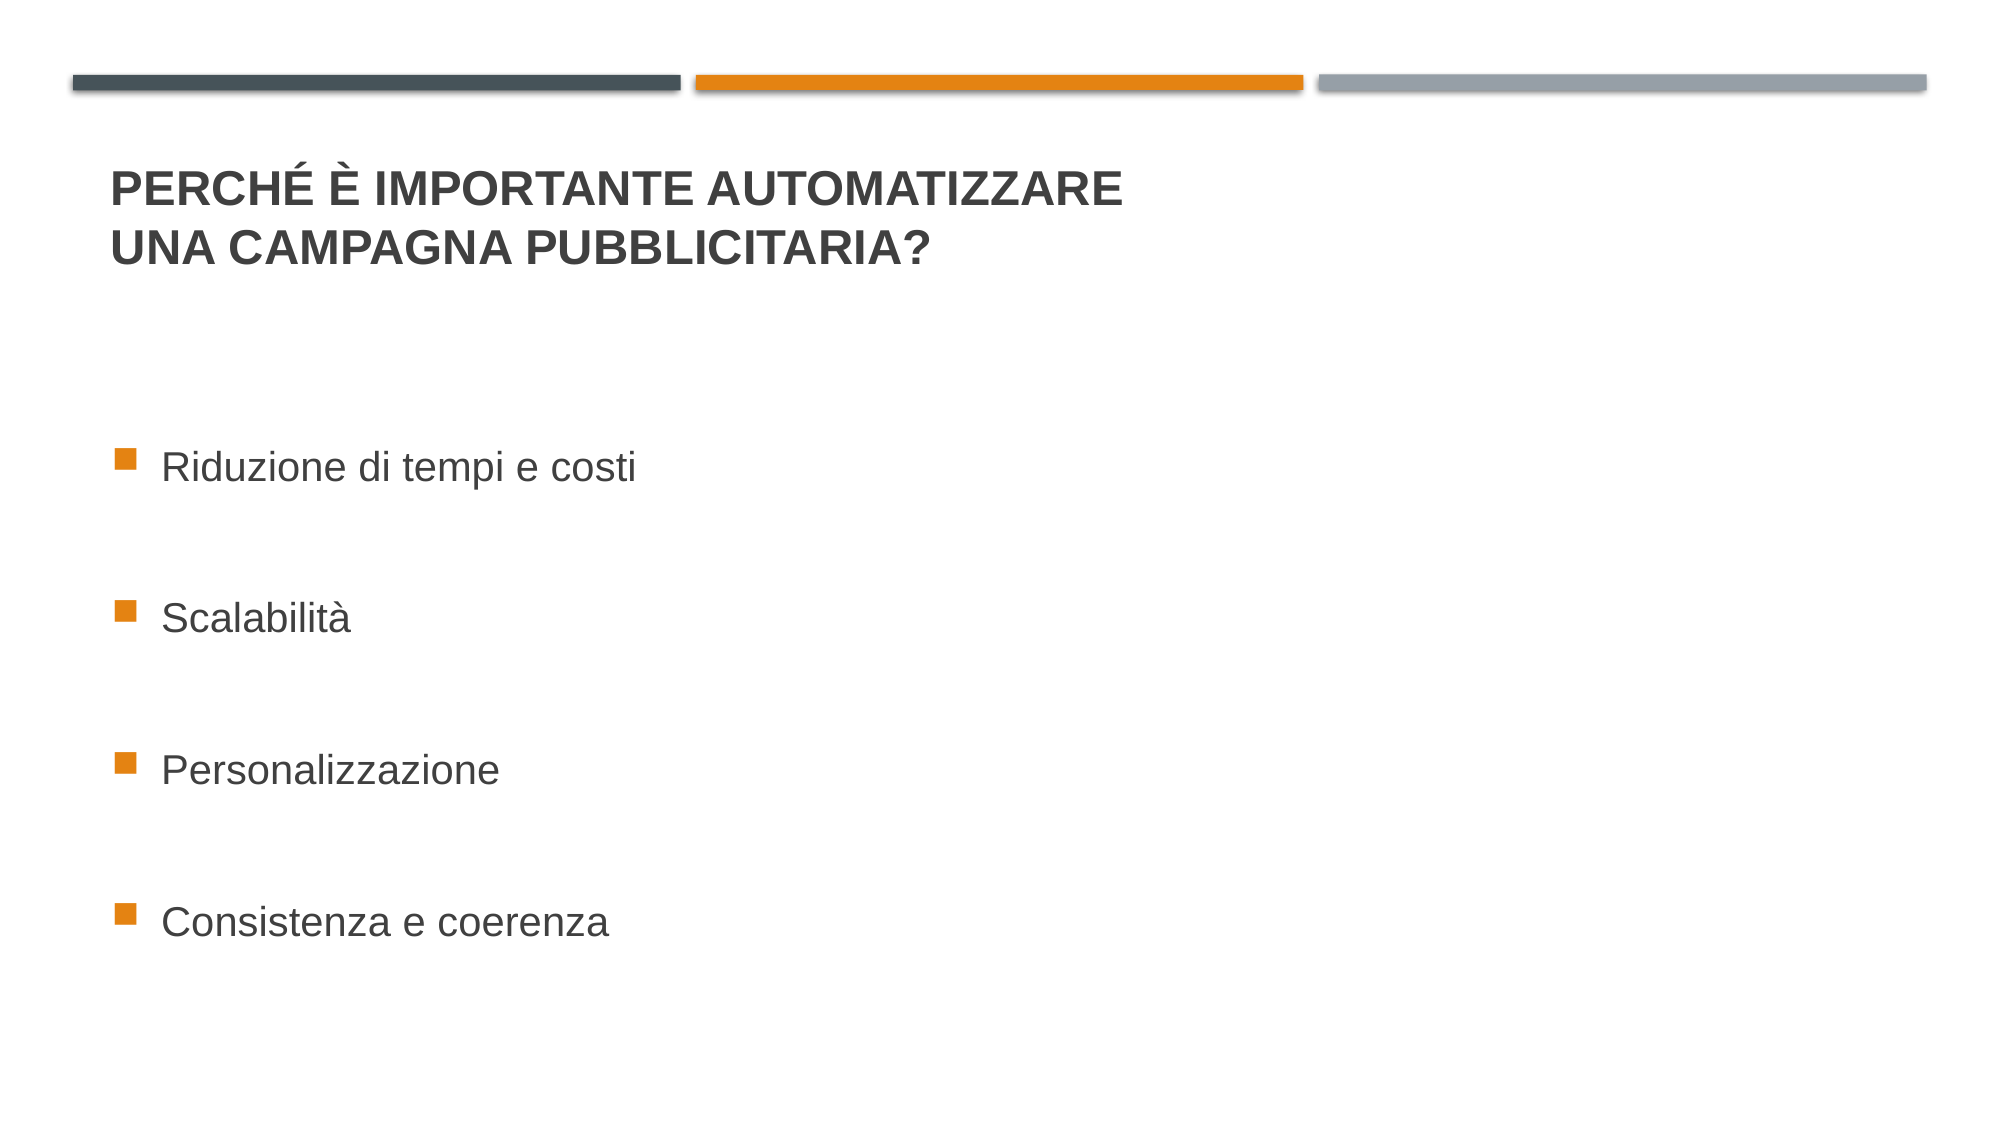

# Perché È importante AUTOMATIZZARE una campagna pubblicitaria?
Riduzione di tempi e costi

Scalabilità

Personalizzazione

Consistenza e coerenza